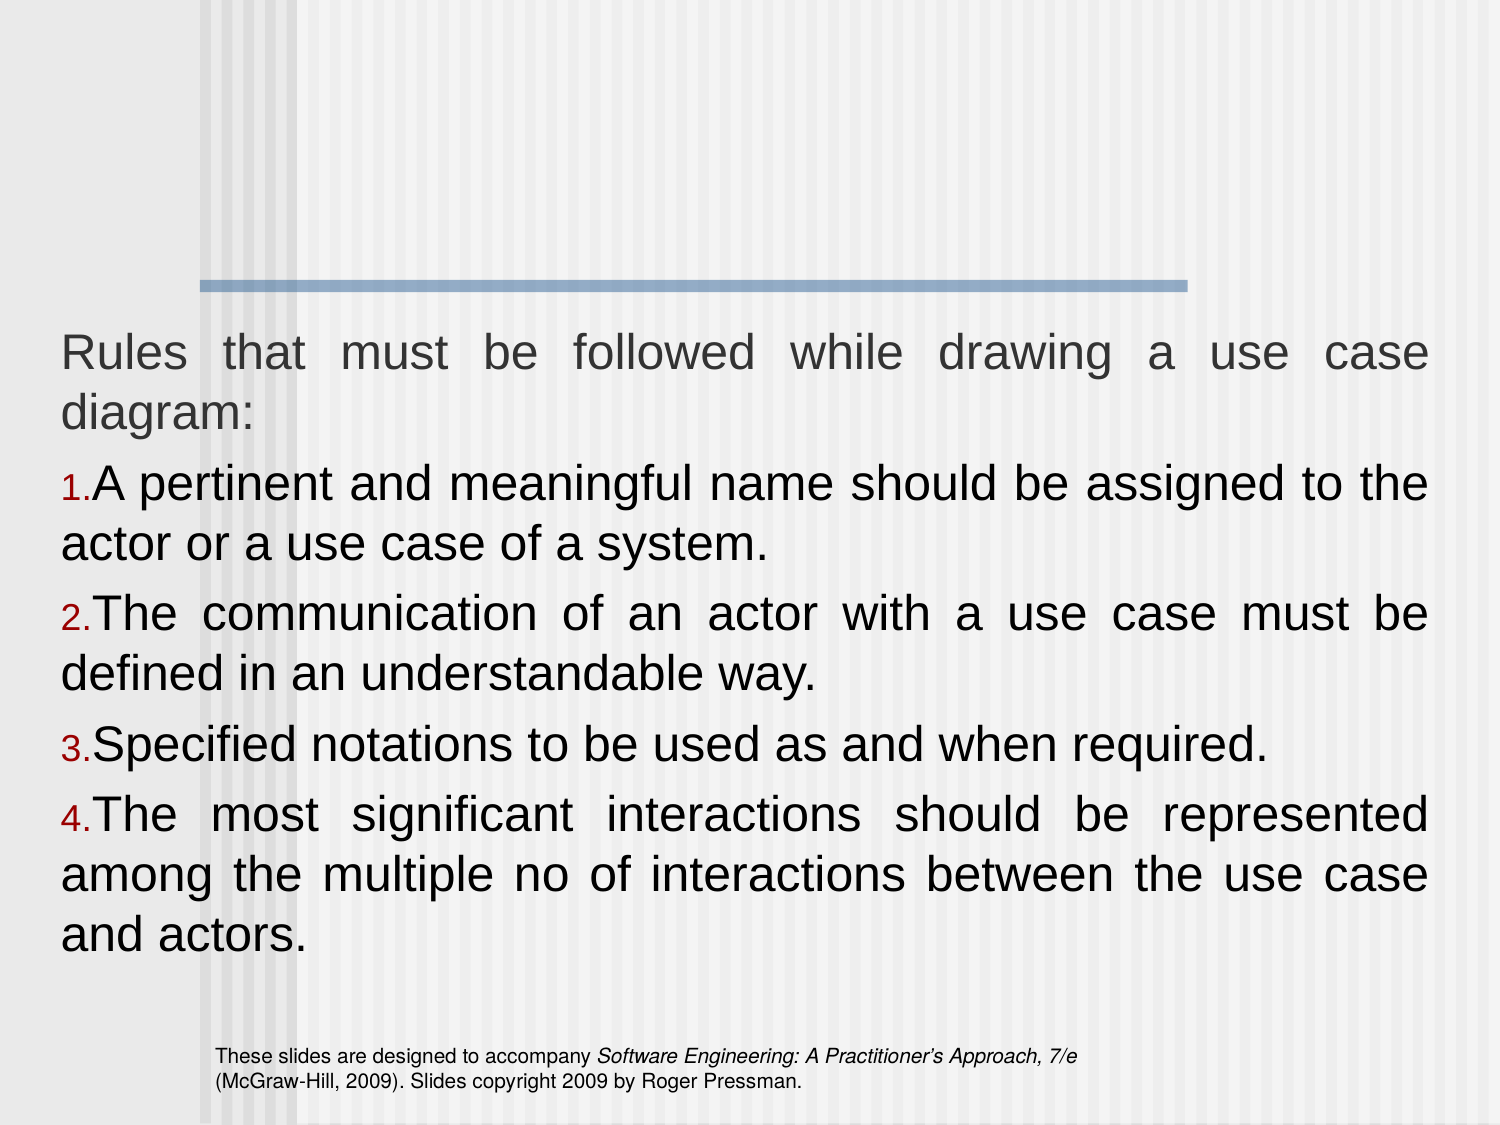

Rules that must be followed while drawing a use case diagram:
A pertinent and meaningful name should be assigned to the actor or a use case of a system.
The communication of an actor with a use case must be defined in an understandable way.
Specified notations to be used as and when required.
The most significant interactions should be represented among the multiple no of interactions between the use case and actors.
These slides are designed to accompany Software Engineering: A Practitioner’s Approach, 7/e (McGraw-Hill, 2009). Slides copyright 2009 by Roger Pressman.
33